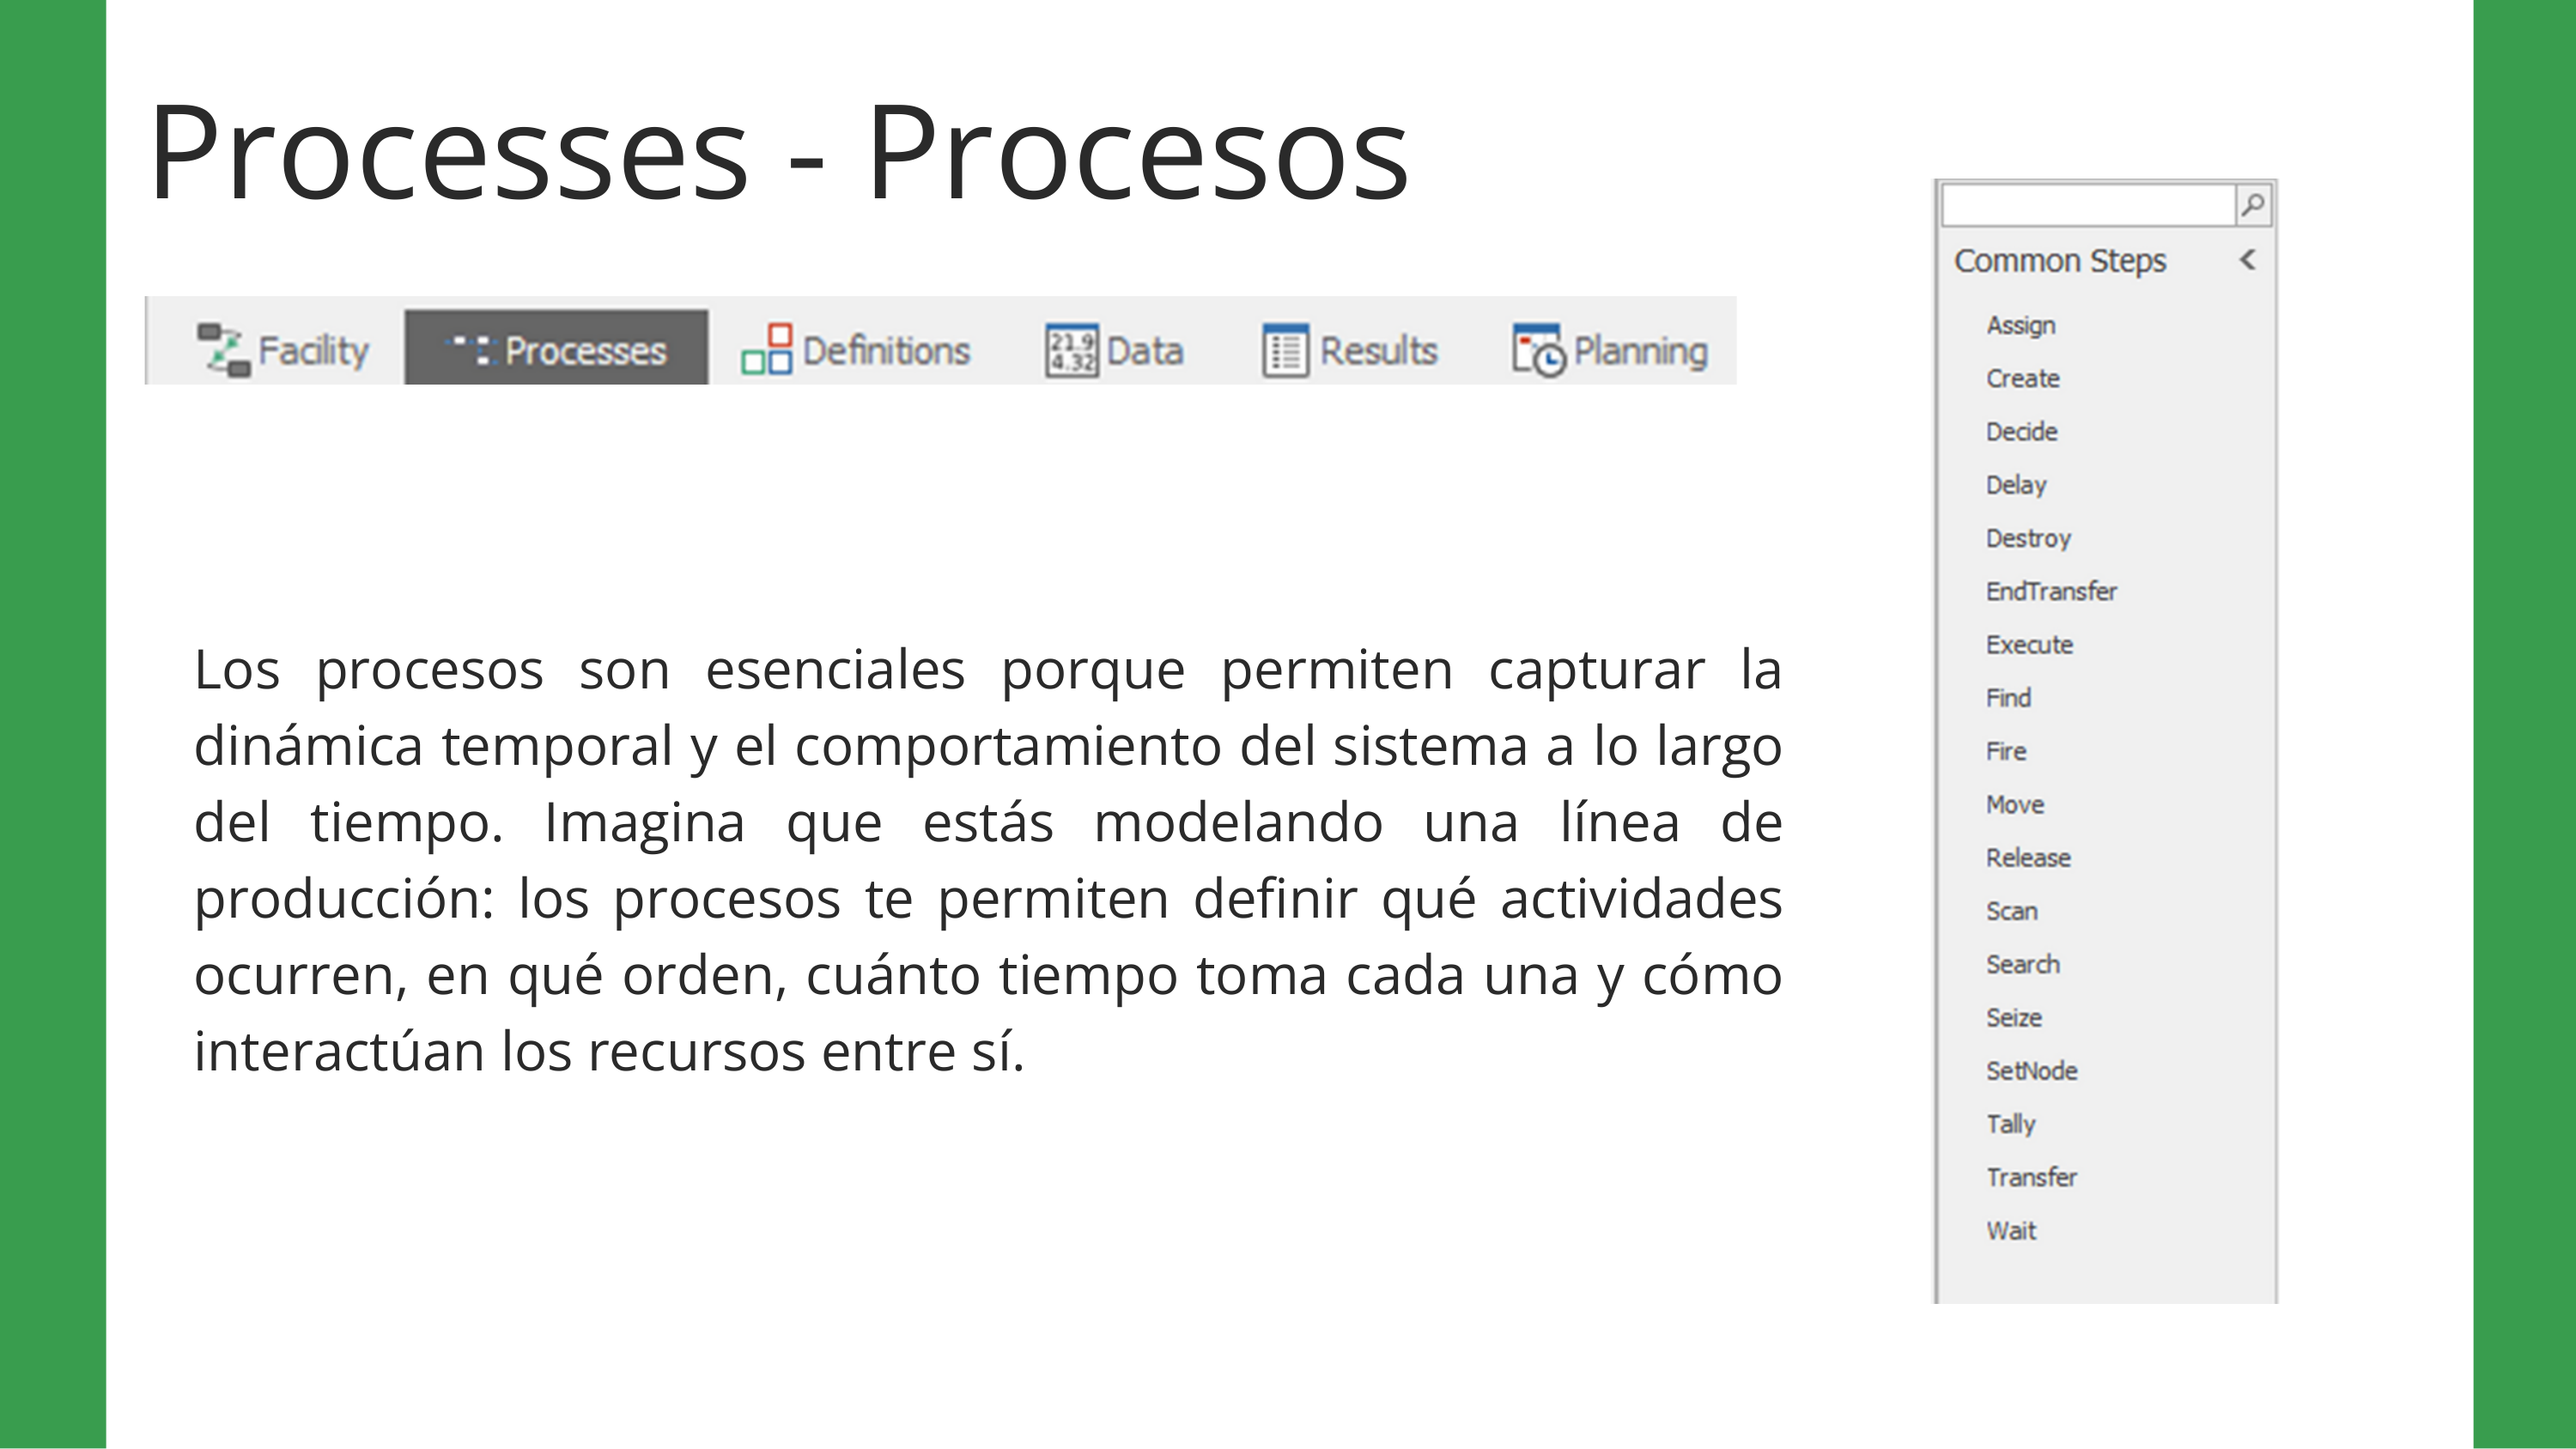

Processes - Procesos

Los procesos son esenciales porque permiten capturar la dinámica temporal y el comportamiento del sistema a lo largo del tiempo. Imagina que estás modelando una línea de producción: los procesos te permiten definir qué actividades ocurren, en qué orden, cuánto tiempo toma cada una y cómo interactúan los recursos entre sí.